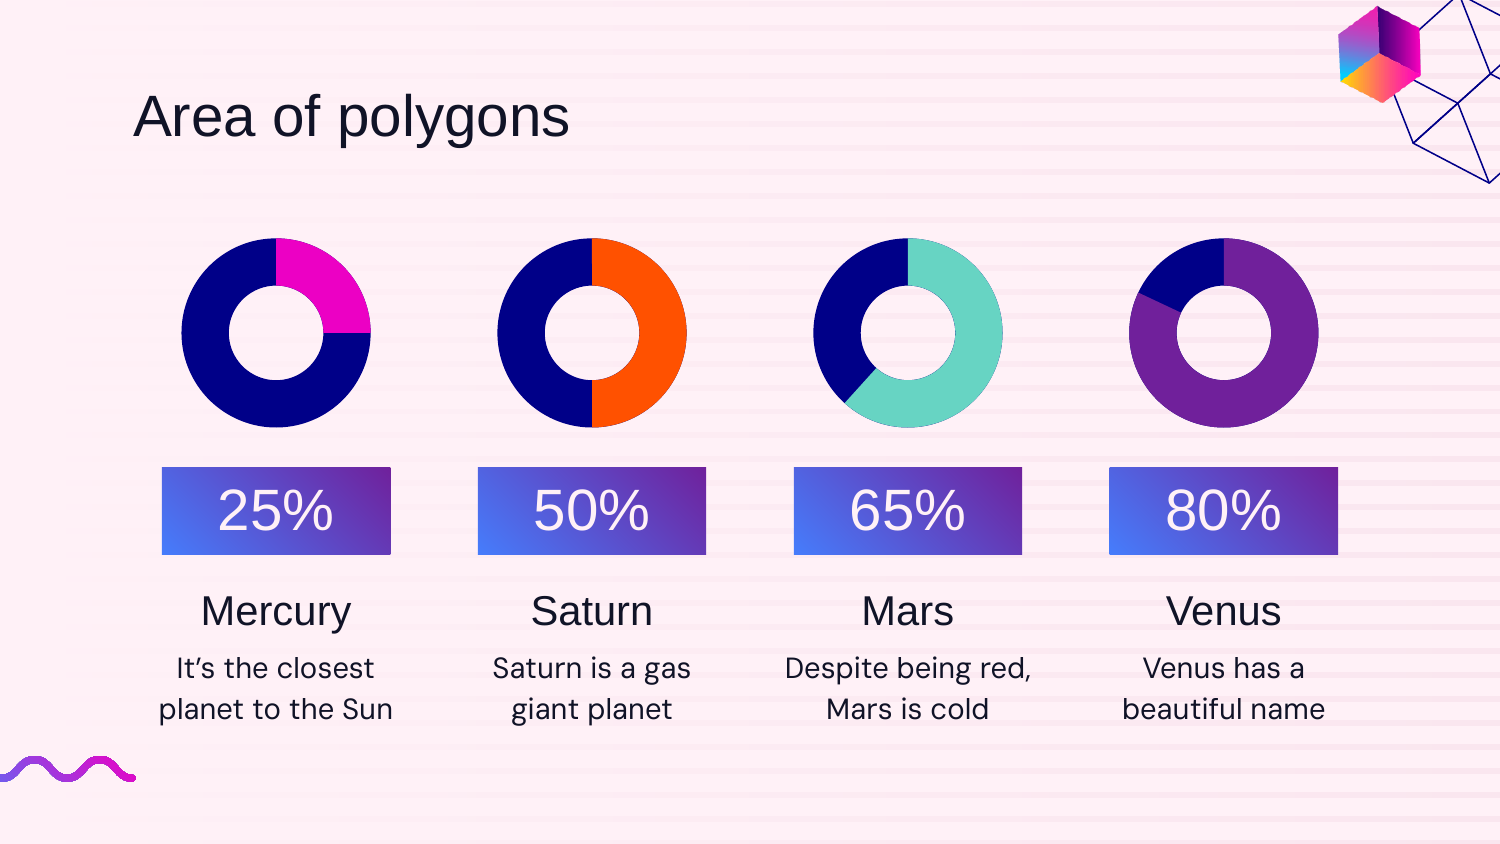

Area of polygons

# 25%
50%
65%
80%
Mercury
Saturn
Mars
Venus
It’s the closest planet to the Sun
Saturn is a gas giant planet
Despite being red, Mars is cold
Venus has a beautiful name